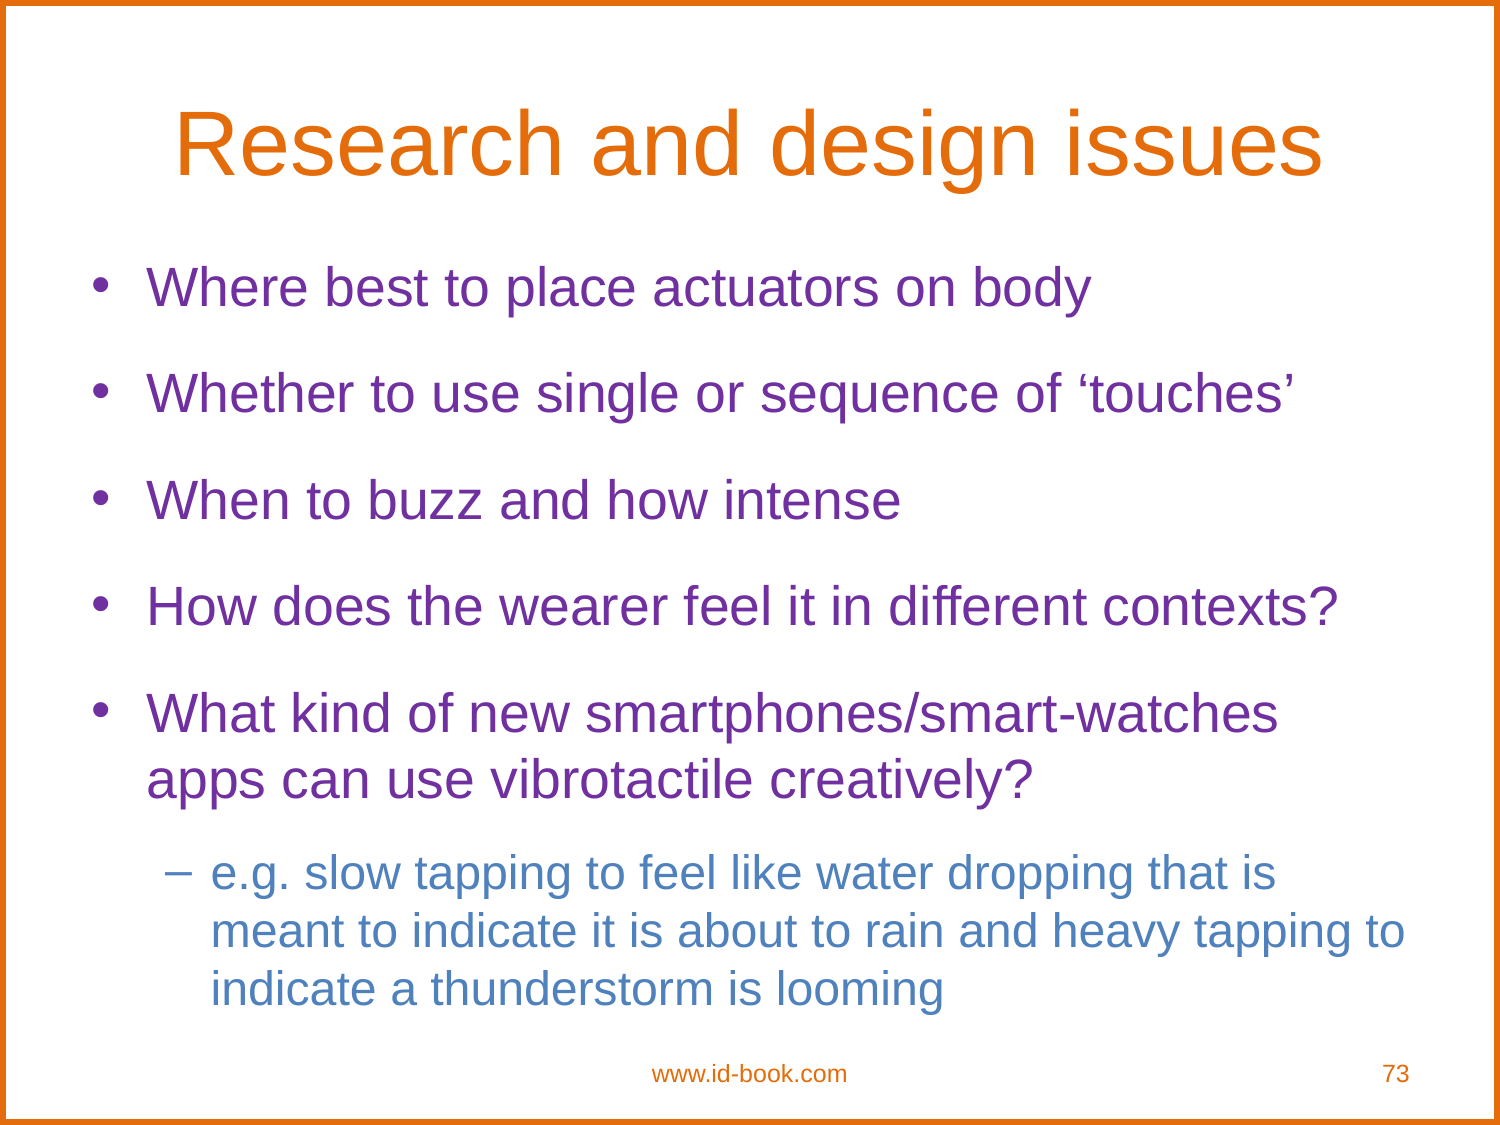

Research and design issues
Where best to place actuators on body

Whether to use single or sequence of ‘touches’

When to buzz and how intense

How does the wearer feel it in different contexts?

What kind of new smartphones/smart-watches apps can use vibrotactile creatively?

e.g. slow tapping to feel like water dropping that is meant to indicate it is about to rain and heavy tapping to indicate a thunderstorm is looming

www.id-book.com
73